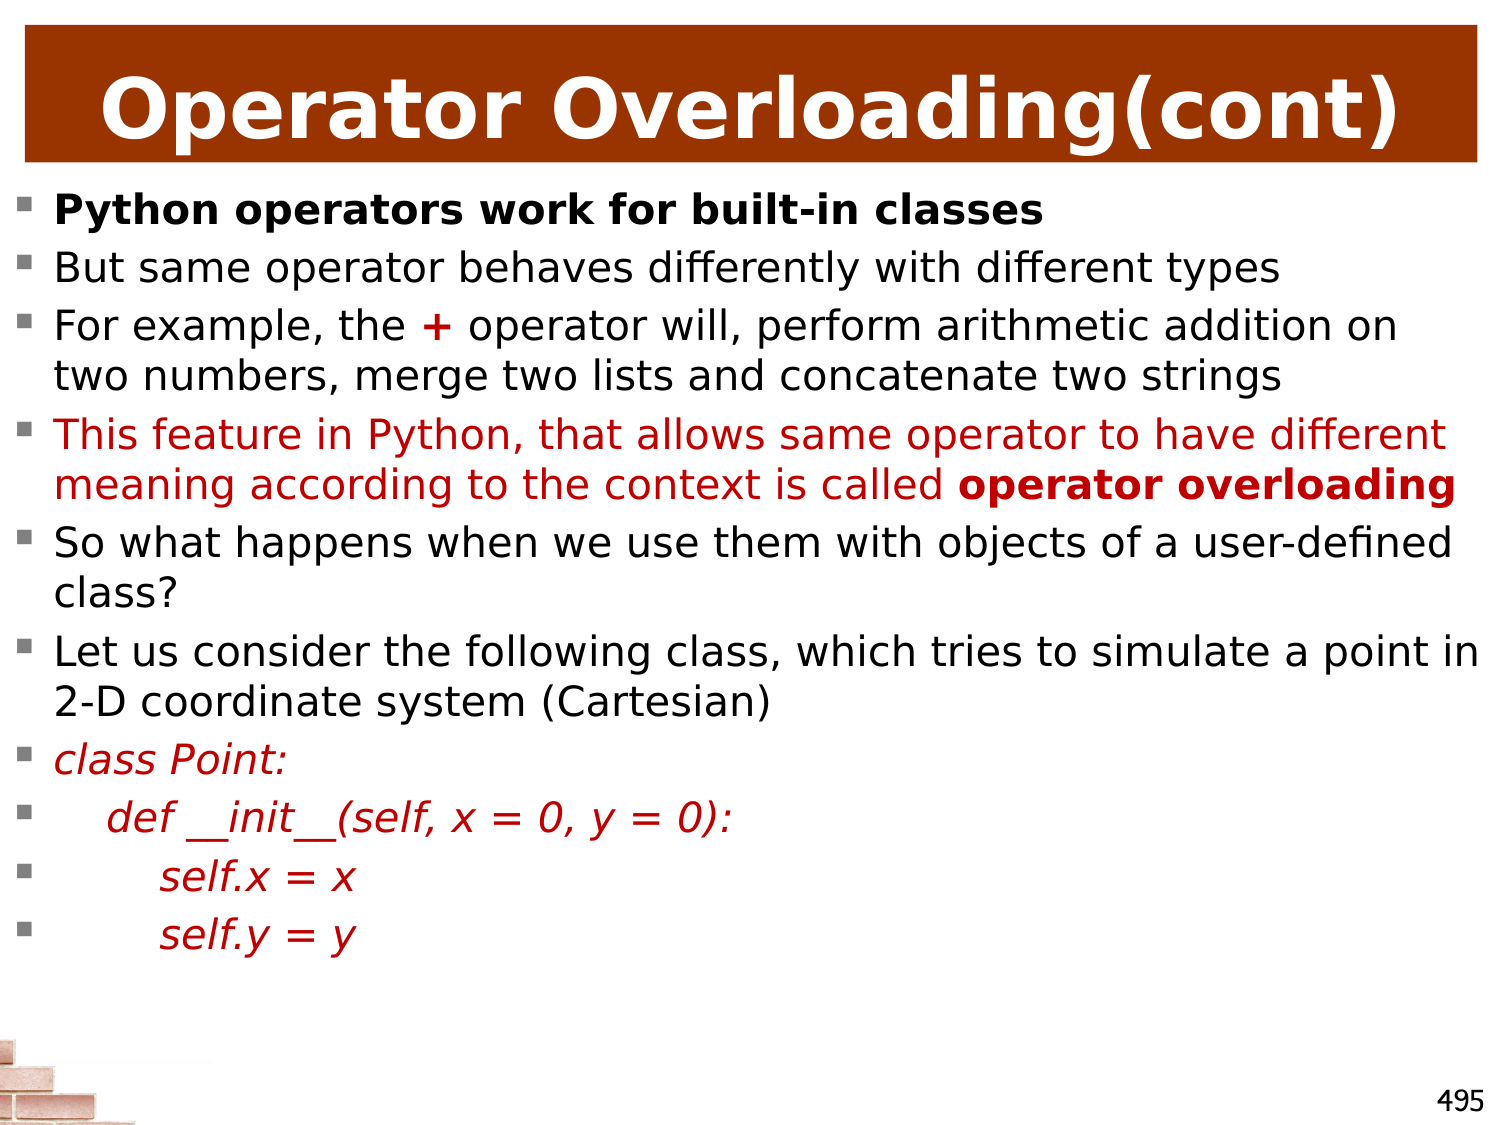

# Operator Overloading(cont)
Python operators work for built-in classes
But same operator behaves differently with different types
For example, the + operator will, perform arithmetic addition on two numbers, merge two lists and concatenate two strings
This feature in Python, that allows same operator to have different meaning according to the context is called operator overloading
So what happens when we use them with objects of a user-defined class?
Let us consider the following class, which tries to simulate a point in 2-D coordinate system (Cartesian)
class Point:
    def __init__(self, x = 0, y = 0):
        self.x = x
        self.y = y
495